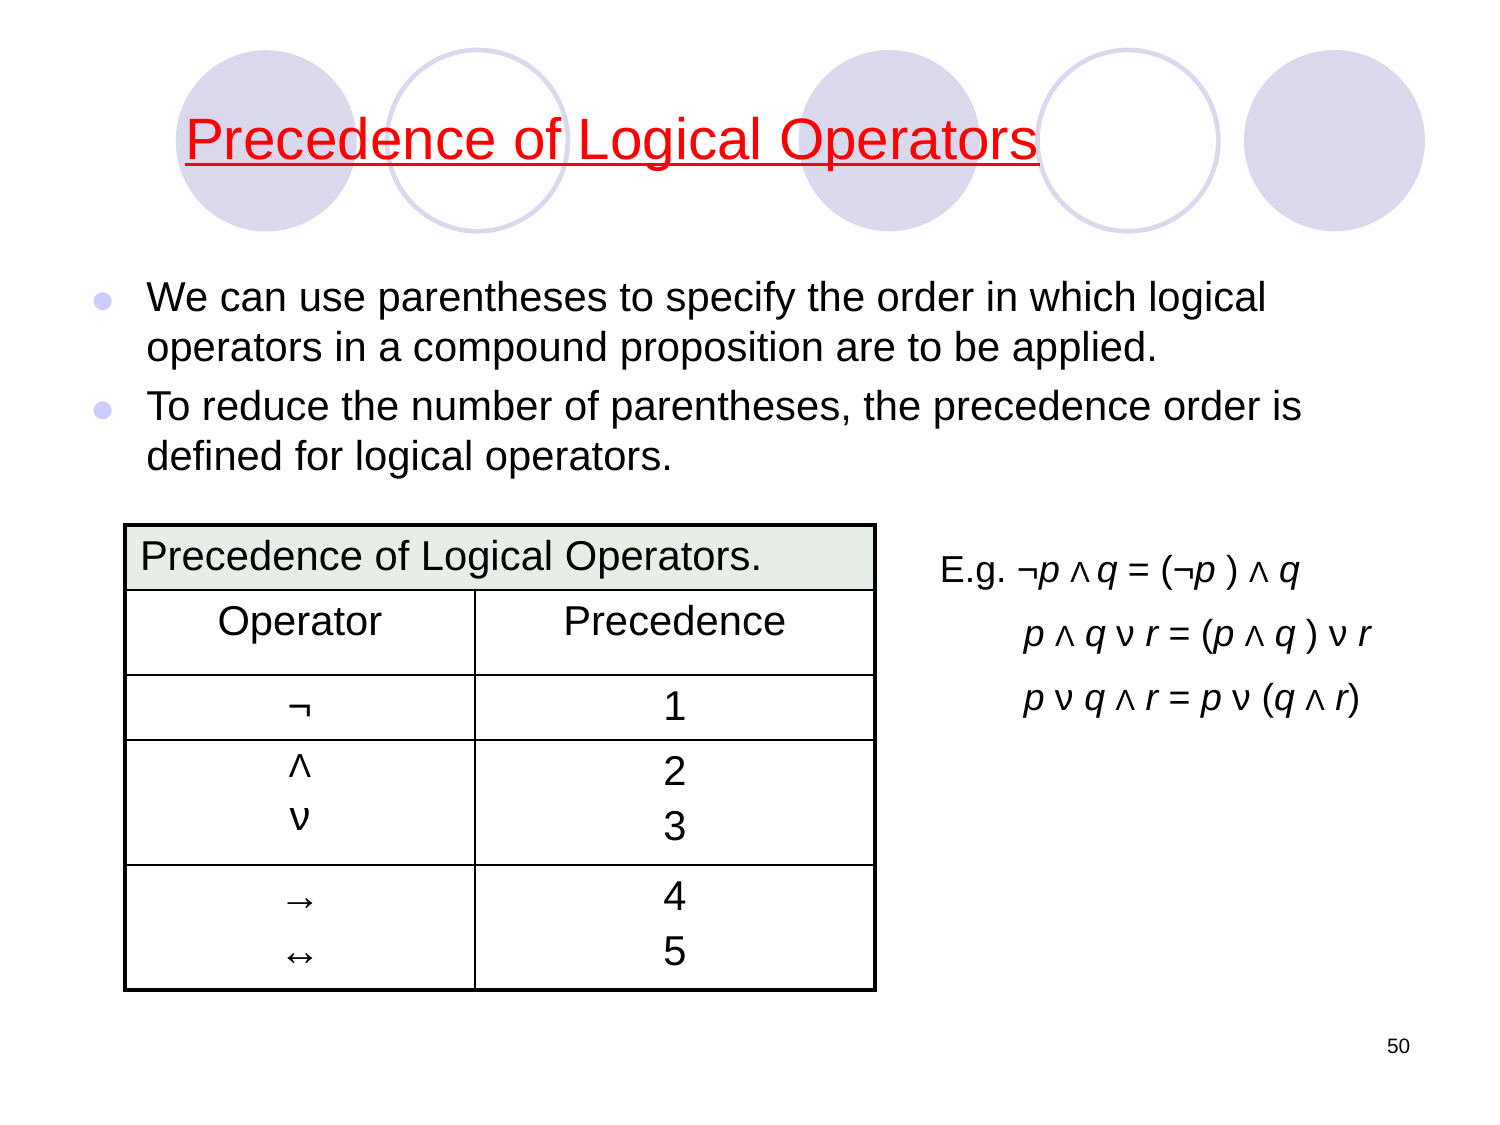

Precedence of Logical Operators
We can use parentheses to specify the order in which logical operators in a compound proposition are to be applied.
To reduce the number of parentheses, the precedence order is defined for logical operators.

| Precedence of Logical Operators. |  |
| --- | --- |
| Operator | Precedence |
| ¬ | 1 |
| Λ ν | 2 3 |
| → ↔ | 4 5 |
E.g. ¬p Λ q = (¬p ) Λ q
        p Λ q ν r = (p Λ q ) ν r
        p ν q Λ r = p ν (q Λ r)

50